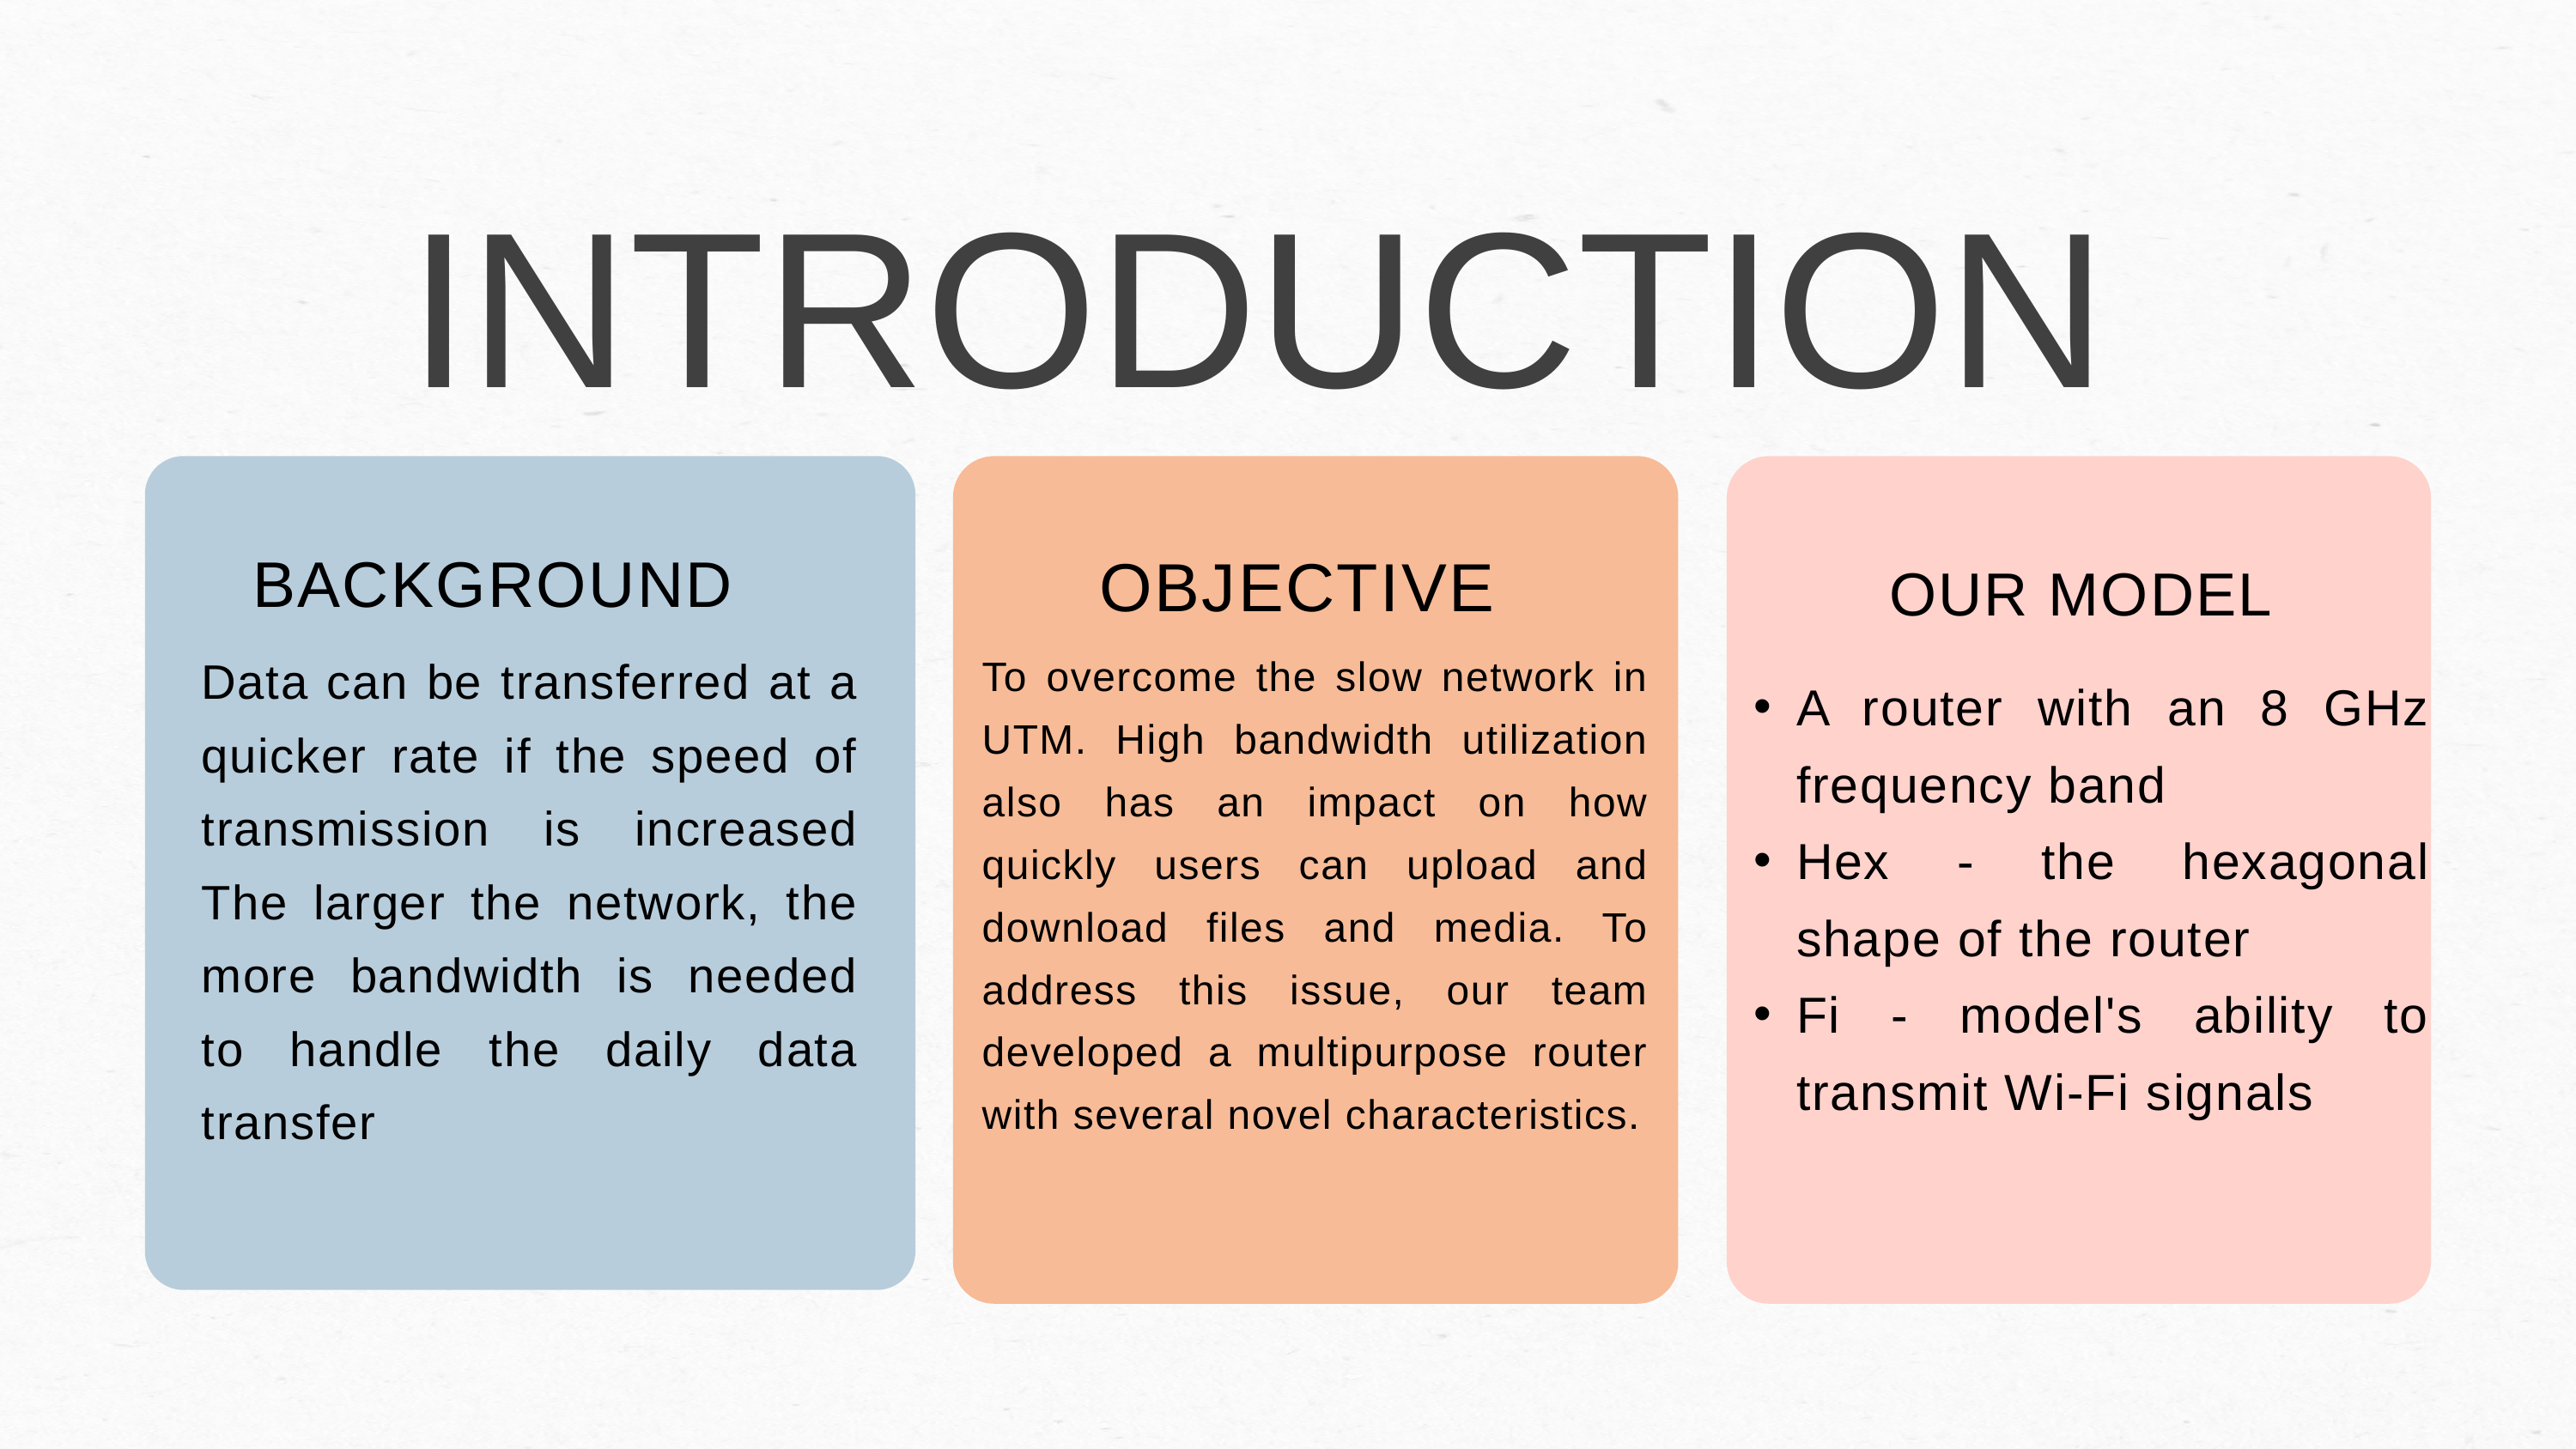

INTRODUCTION

BACKGROUND
OBJECTIVE
OUR MODEL
Data can be transferred at a quicker rate if the speed of transmission is increased The larger the network, the more bandwidth is needed to handle the daily data transfer
To overcome the slow network in UTM. High bandwidth utilization also has an impact on how quickly users can upload and download files and media. To address this issue, our team developed a multipurpose router with several novel characteristics.
A router with an 8 GHz frequency band
Hex - the hexagonal shape of the router
Fi - model's ability to transmit Wi-Fi signals